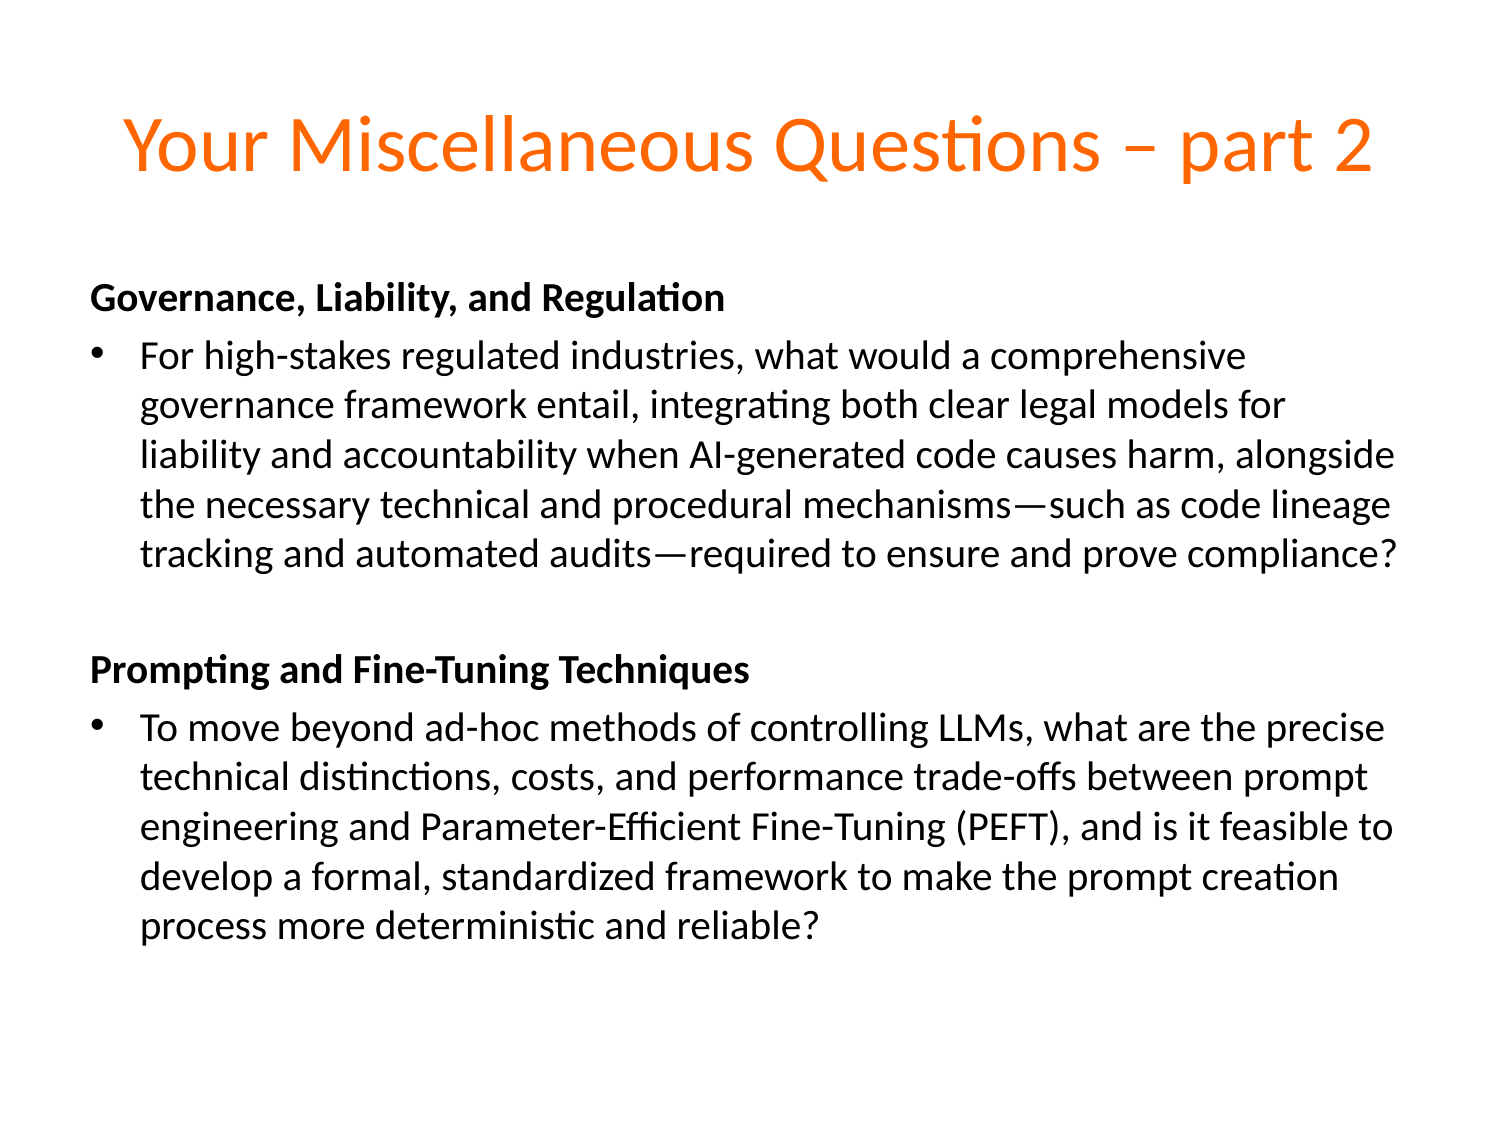

# Your Miscellaneous Questions – part 2
Governance, Liability, and Regulation
For high-stakes regulated industries, what would a comprehensive governance framework entail, integrating both clear legal models for liability and accountability when AI-generated code causes harm, alongside the necessary technical and procedural mechanisms—such as code lineage tracking and automated audits—required to ensure and prove compliance?

Prompting and Fine-Tuning Techniques
To move beyond ad-hoc methods of controlling LLMs, what are the precise technical distinctions, costs, and performance trade-offs between prompt engineering and Parameter-Efficient Fine-Tuning (PEFT), and is it feasible to develop a formal, standardized framework to make the prompt creation process more deterministic and reliable?